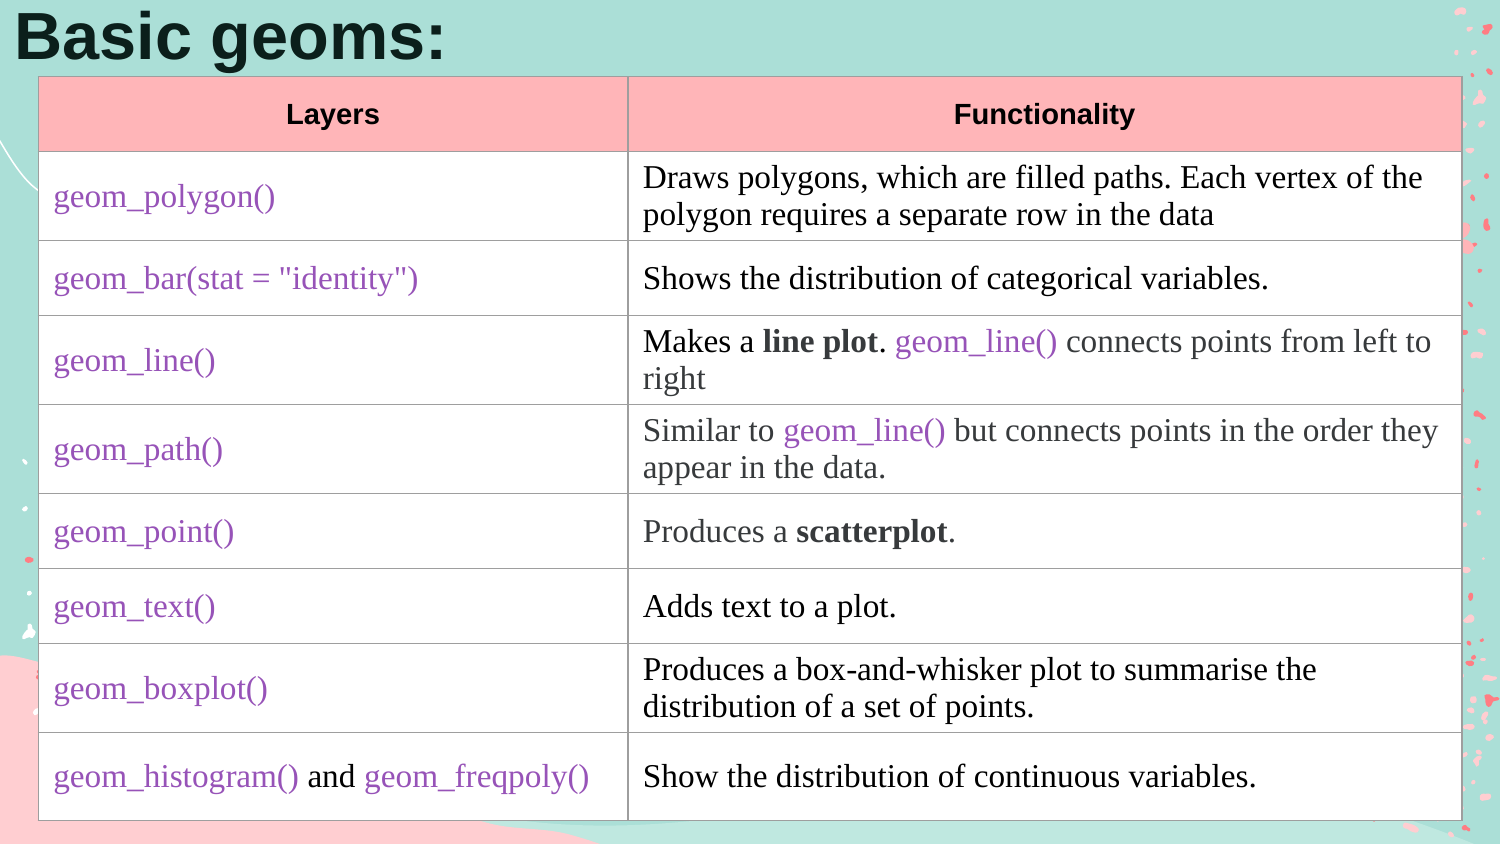

Basic geoms:
| Layers | Functionality |
| --- | --- |
| geom\_polygon() | Draws polygons, which are filled paths. Each vertex of the polygon requires a separate row in the data |
| geom\_bar(stat = "identity") | Shows the distribution of categorical variables. |
| geom\_line() | Makes a line plot. geom\_line() connects points from left to right |
| geom\_path() | Similar to geom\_line() but connects points in the order they appear in the data. |
| geom\_point() | Produces a scatterplot. |
| geom\_text() | Adds text to a plot. |
| geom\_boxplot() | Produces a box-and-whisker plot to summarise the distribution of a set of points. |
| geom\_histogram() and geom\_freqpoly() | Show the distribution of continuous variables. |